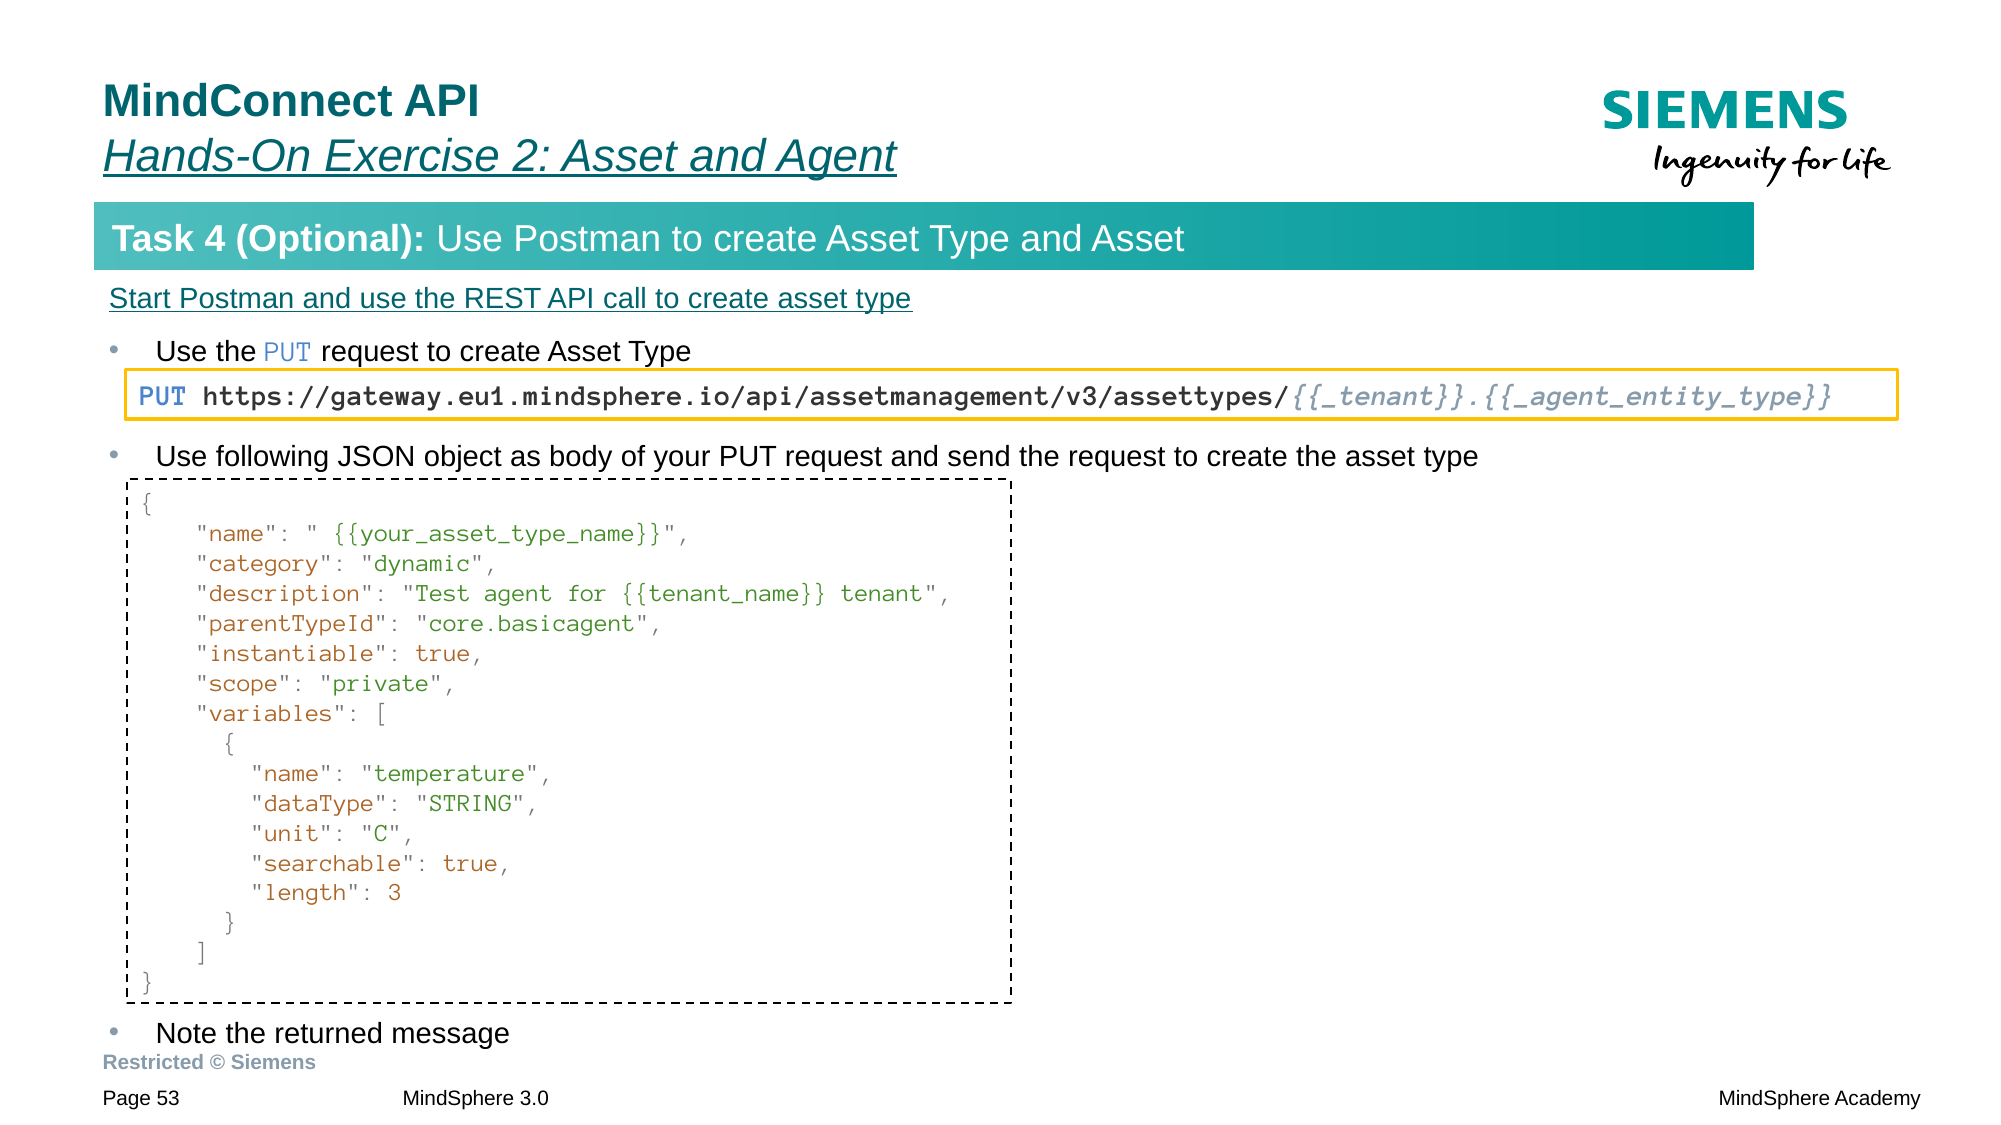

# MindConnect API Hands-On Exercise 2: Asset and Agent
Task 4 (Optional): Use Postman to create Asset Type and Asset
Start Postman and use the REST API call to create asset type
Use the PUT request to create Asset Type

Use following JSON object as body of your PUT request and send the request to create the asset type

Note the returned message

PUT https://gateway.eu1.mindsphere.io/api/assetmanagement/v3/assettypes/{{_tenant}}.{{_agent_entity_type}}
{
    "name": " {{your_asset_type_name}}",
    "category": "dynamic",
    "description": "Test agent for {{tenant_name}} tenant",
    "parentTypeId": "core.basicagent",
    "instantiable": true,
    "scope": "private",
    "variables": [
      {
        "name": "temperature",
        "dataType": "STRING",
        "unit": "C",
        "searchable": true,
        "length": 3
      }
    ]
}